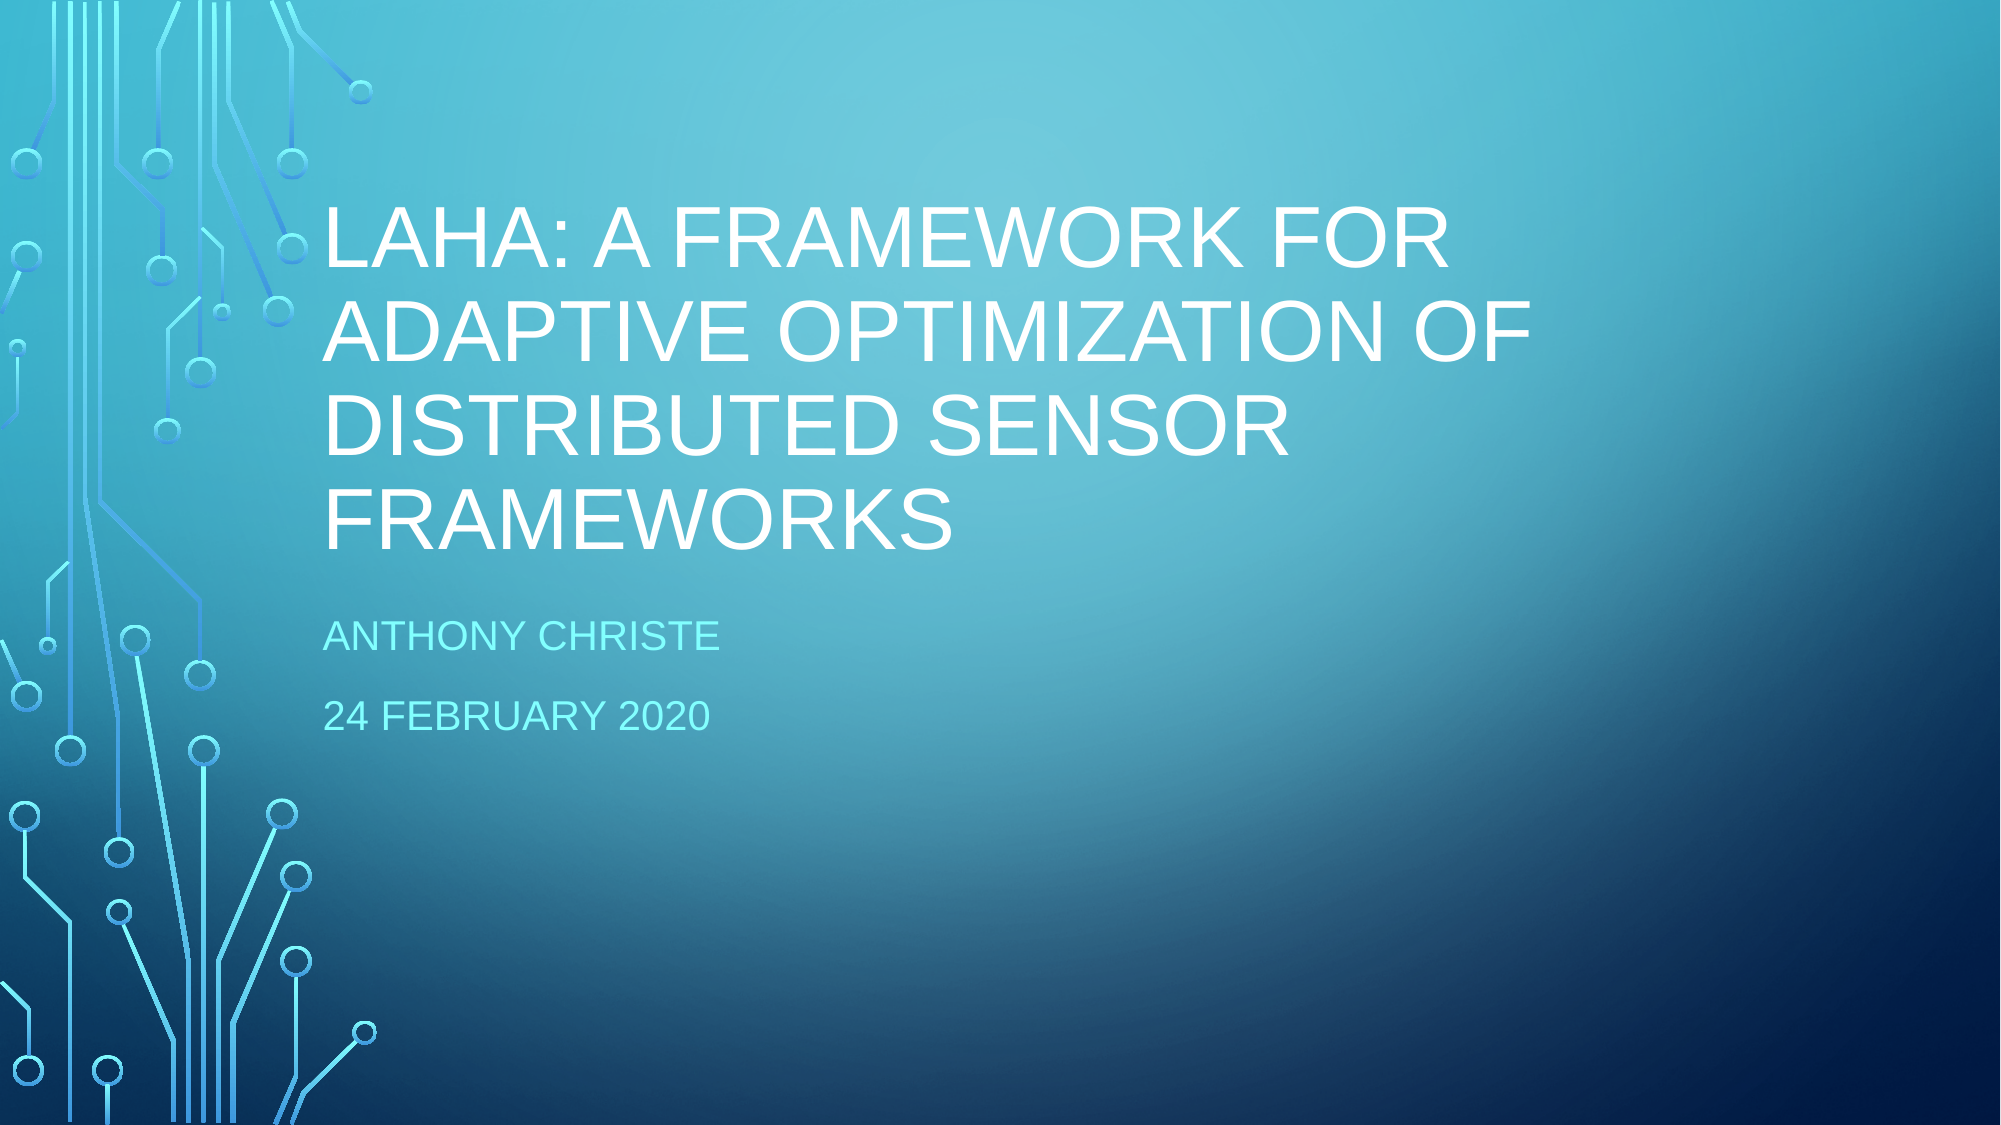

# Laha: A Framework for adaptive optimization of distributed sensor frameworks
Anthony christe
24 February 2020